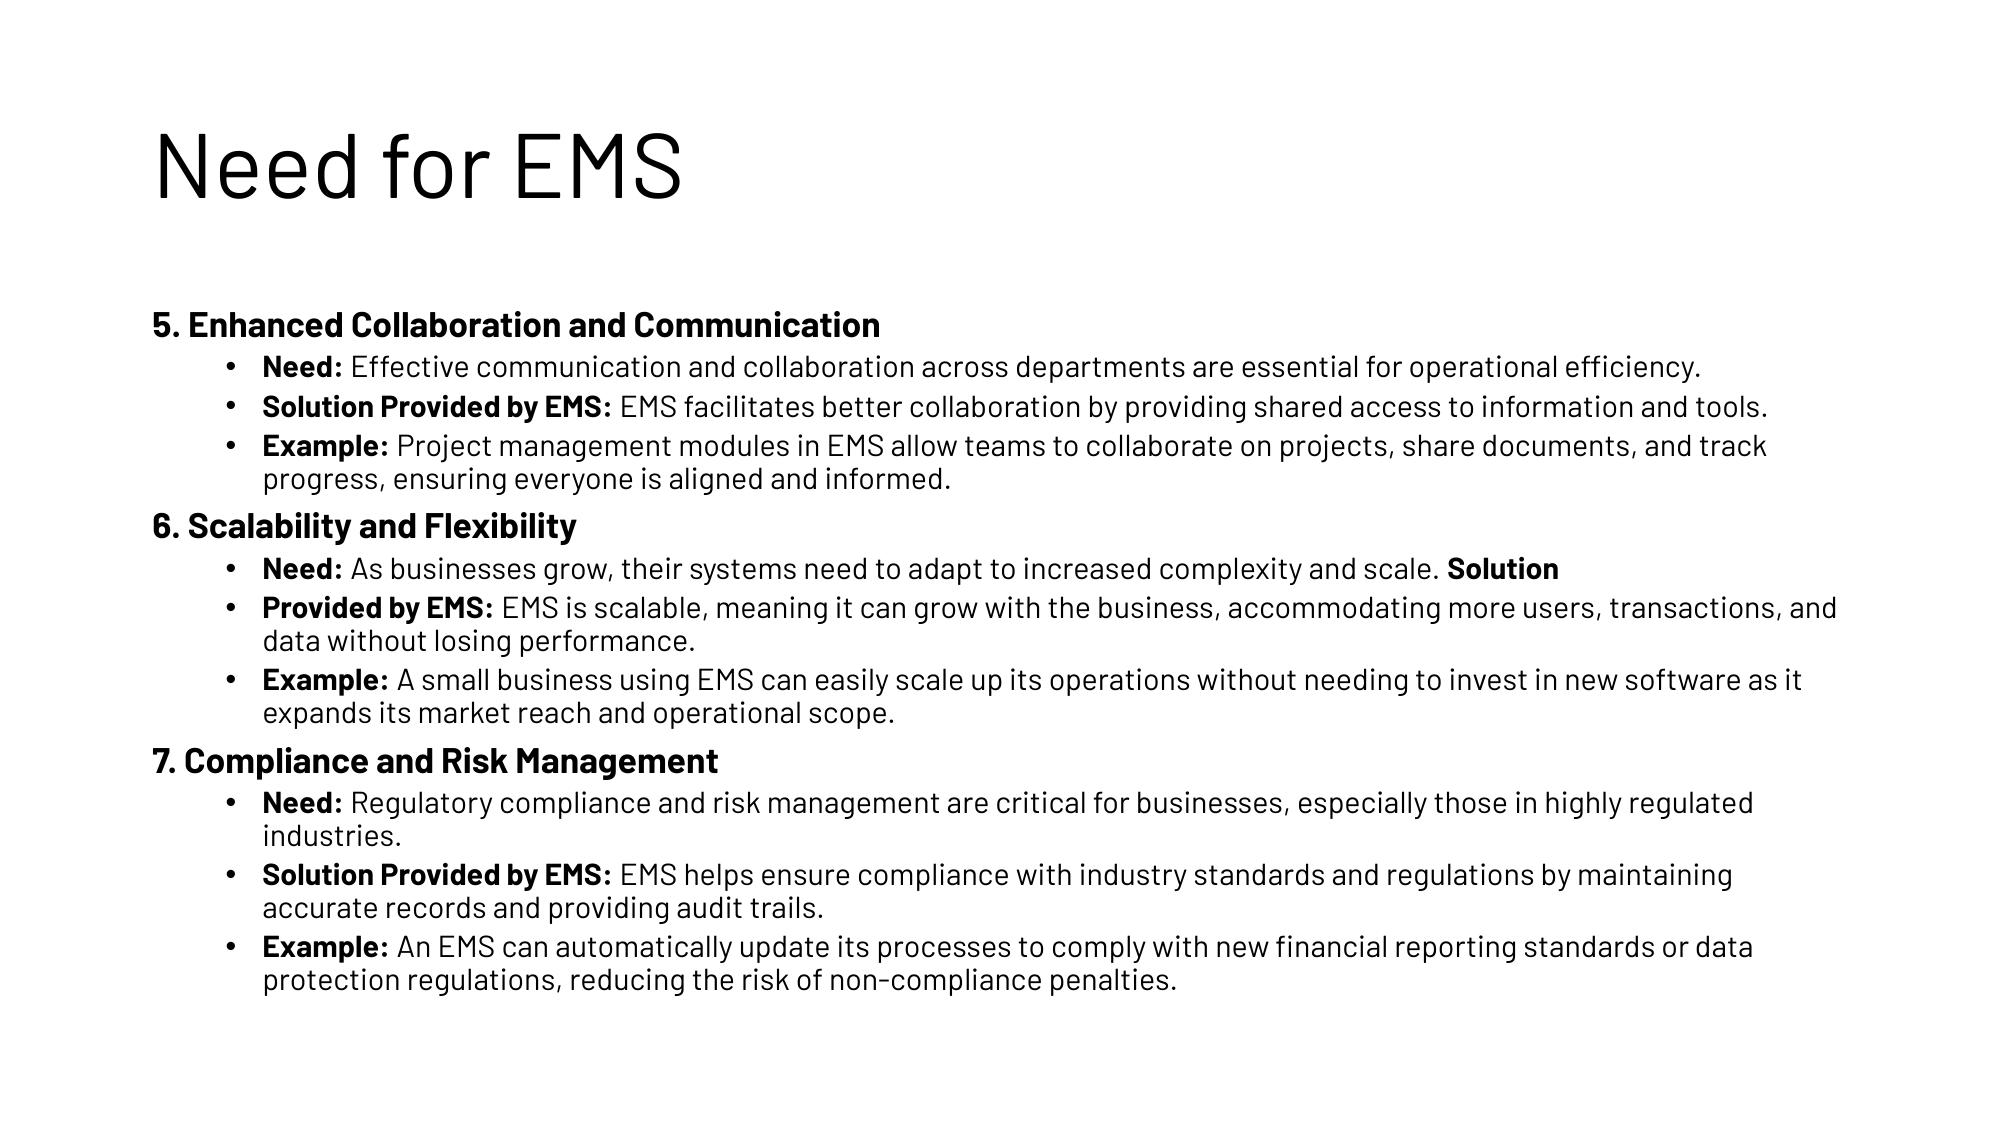

# Need for EMS
5. Enhanced Collaboration and Communication
Need: Effective communication and collaboration across departments are essential for operational efficiency.
Solution Provided by EMS: EMS facilitates better collaboration by providing shared access to information and tools.
Example: Project management modules in EMS allow teams to collaborate on projects, share documents, and track progress, ensuring everyone is aligned and informed.
6. Scalability and Flexibility
Need: As businesses grow, their systems need to adapt to increased complexity and scale. Solution
Provided by EMS: EMS is scalable, meaning it can grow with the business, accommodating more users, transactions, and data without losing performance.
Example: A small business using EMS can easily scale up its operations without needing to invest in new software as it expands its market reach and operational scope.
7. Compliance and Risk Management
Need: Regulatory compliance and risk management are critical for businesses, especially those in highly regulated industries.
Solution Provided by EMS: EMS helps ensure compliance with industry standards and regulations by maintaining accurate records and providing audit trails.
Example: An EMS can automatically update its processes to comply with new financial reporting standards or data protection regulations, reducing the risk of non-compliance penalties.